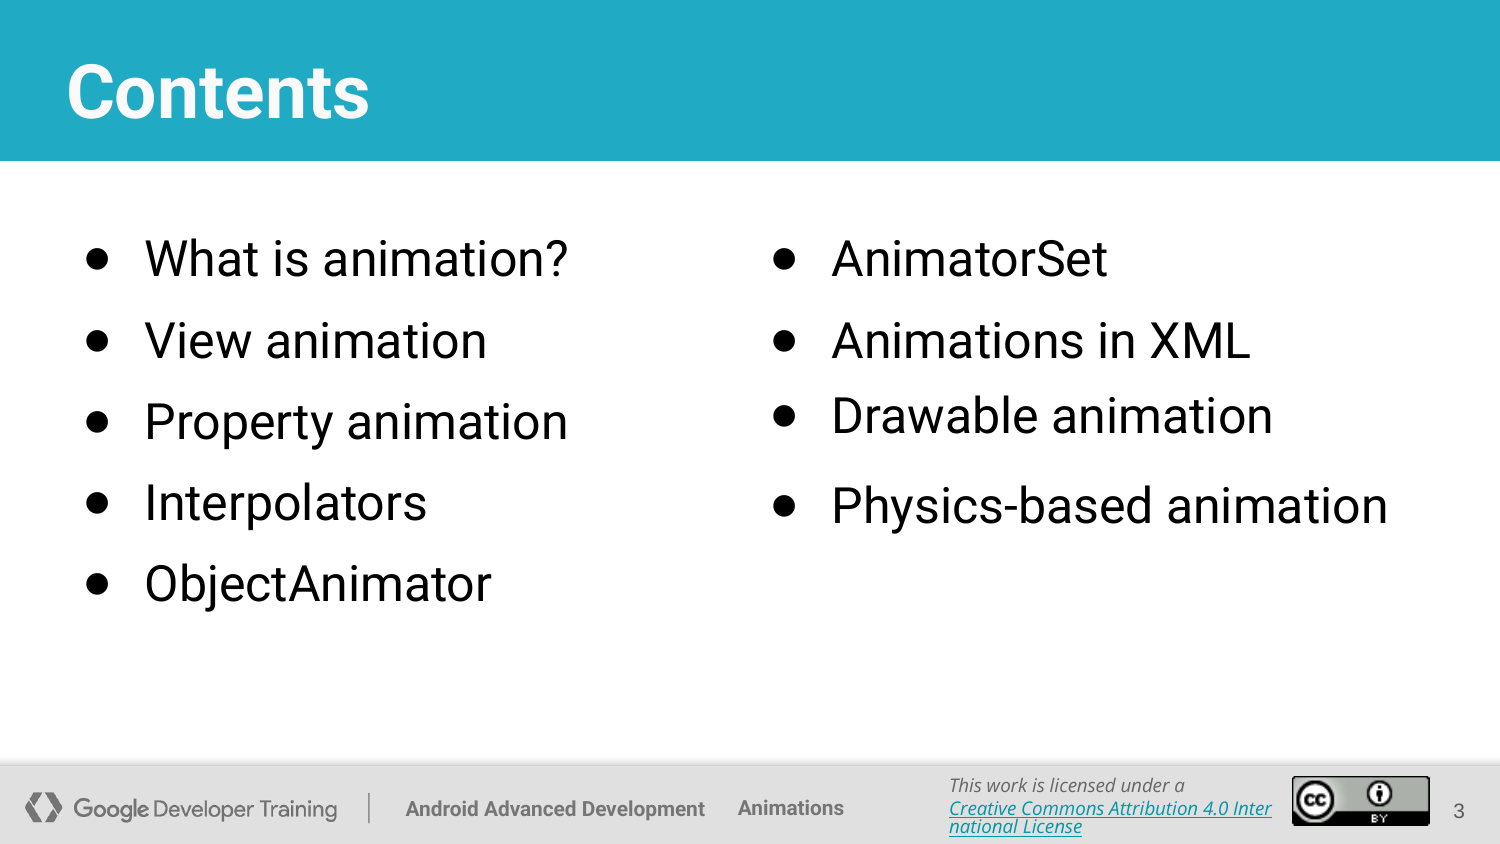

# Contents

What is animation?
View animation
Property animation
Interpolators
ObjectAnimator
AnimatorSet
Animations in XML
Drawable animation
Physics-based animation
3